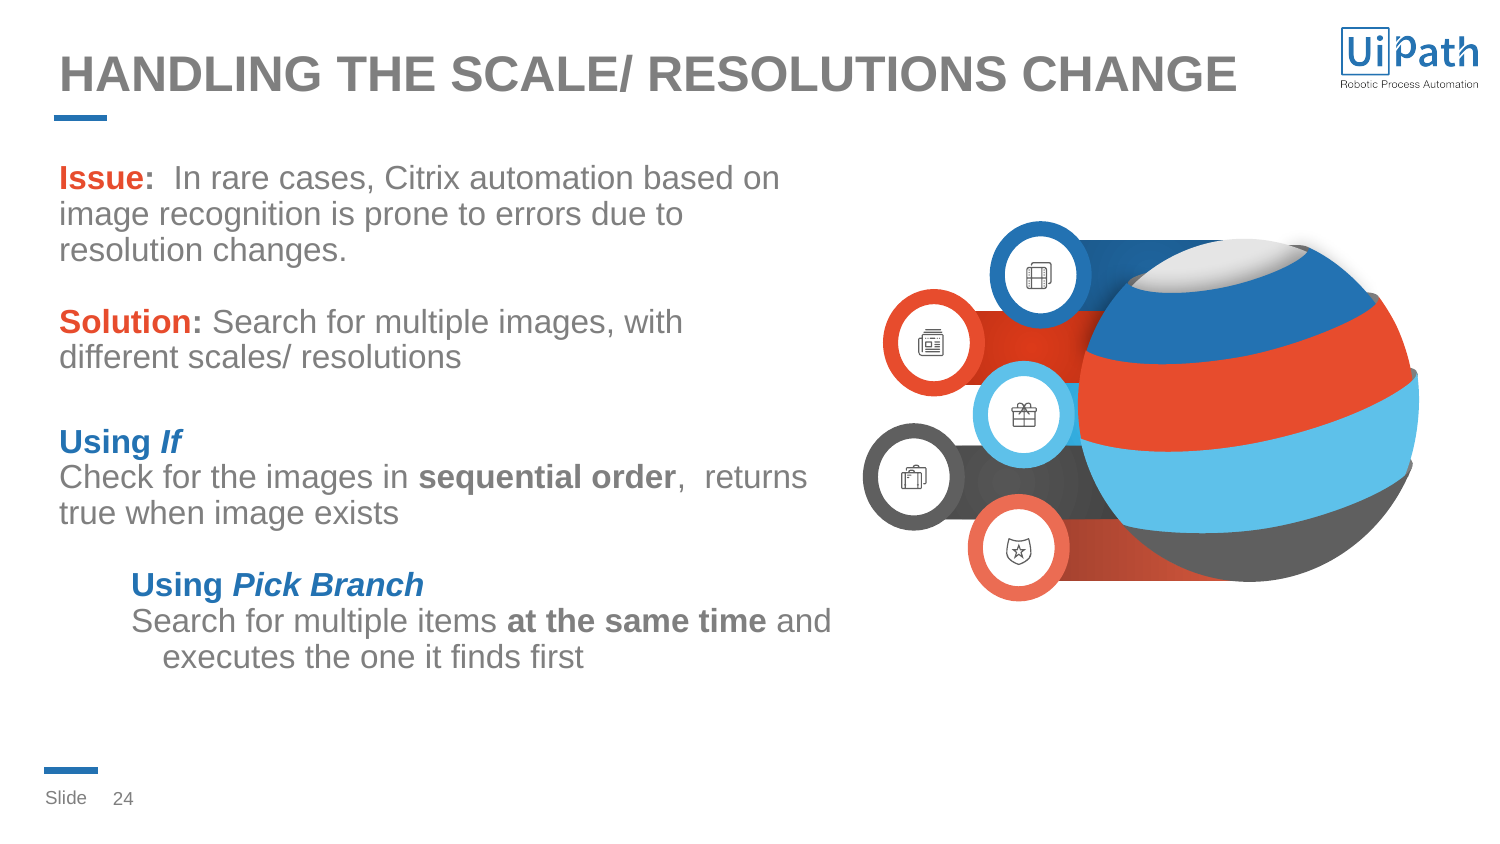

# HANDLING THE SCALE/ RESOLUTIONS CHANGE
Issue:  In rare cases, Citrix automation based on image recognition is prone to errors due to resolution changes.

Solution: Search for multiple images, with different scales/ resolutions

Using If
Check for the images in sequential order,  returns true when image exists

Using Pick Branch
Search for multiple items at the same time and executes the one it finds first